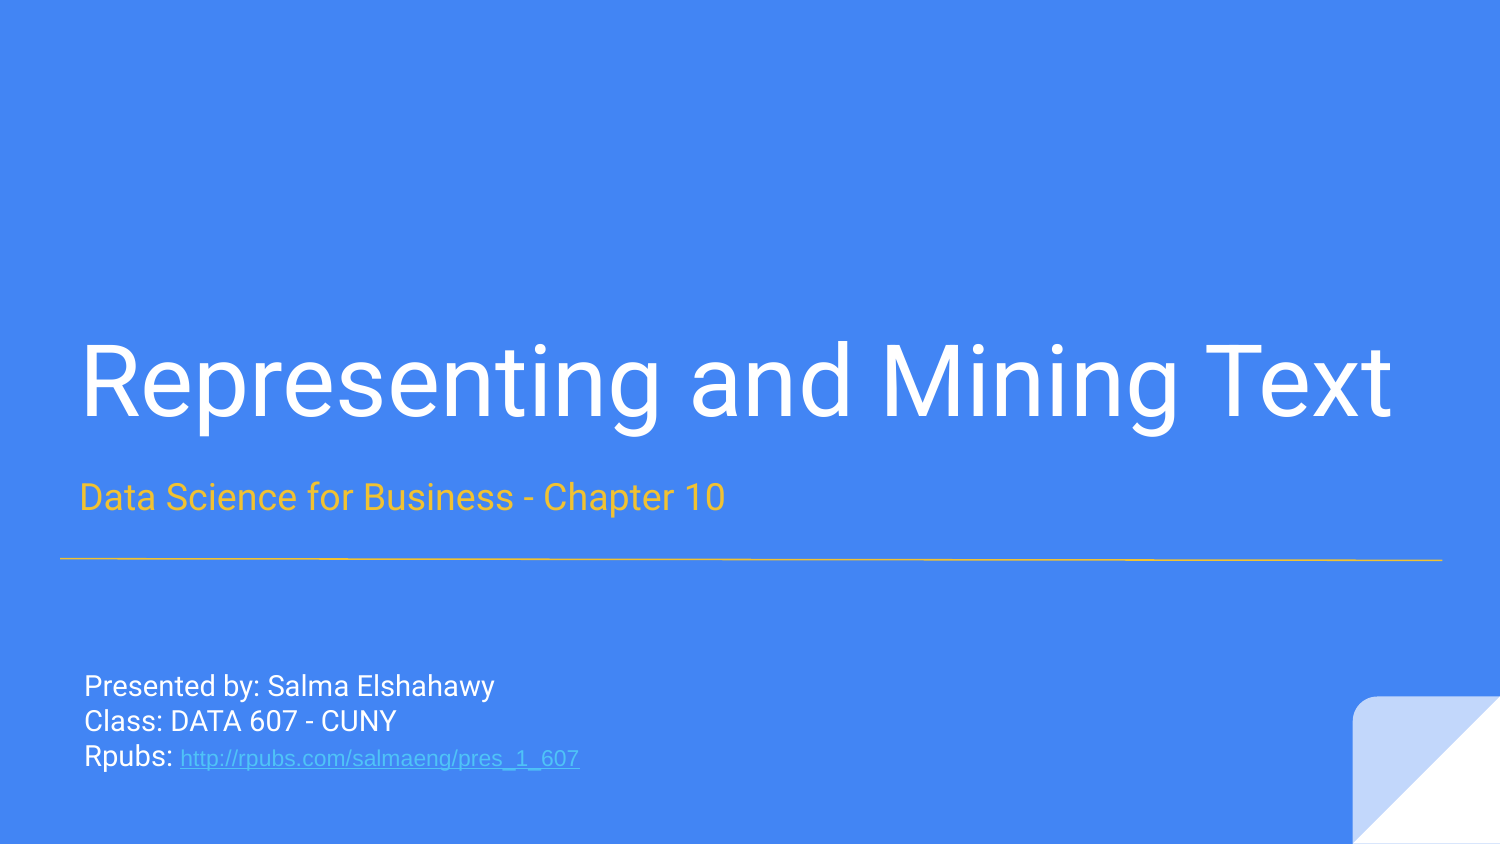

# Representing and Mining Text
Data Science for Business - Chapter 10

Presented by: Salma Elshahawy
Class: DATA 607 - CUNY
Rpubs: http://rpubs.com/salmaeng/pres_1_607